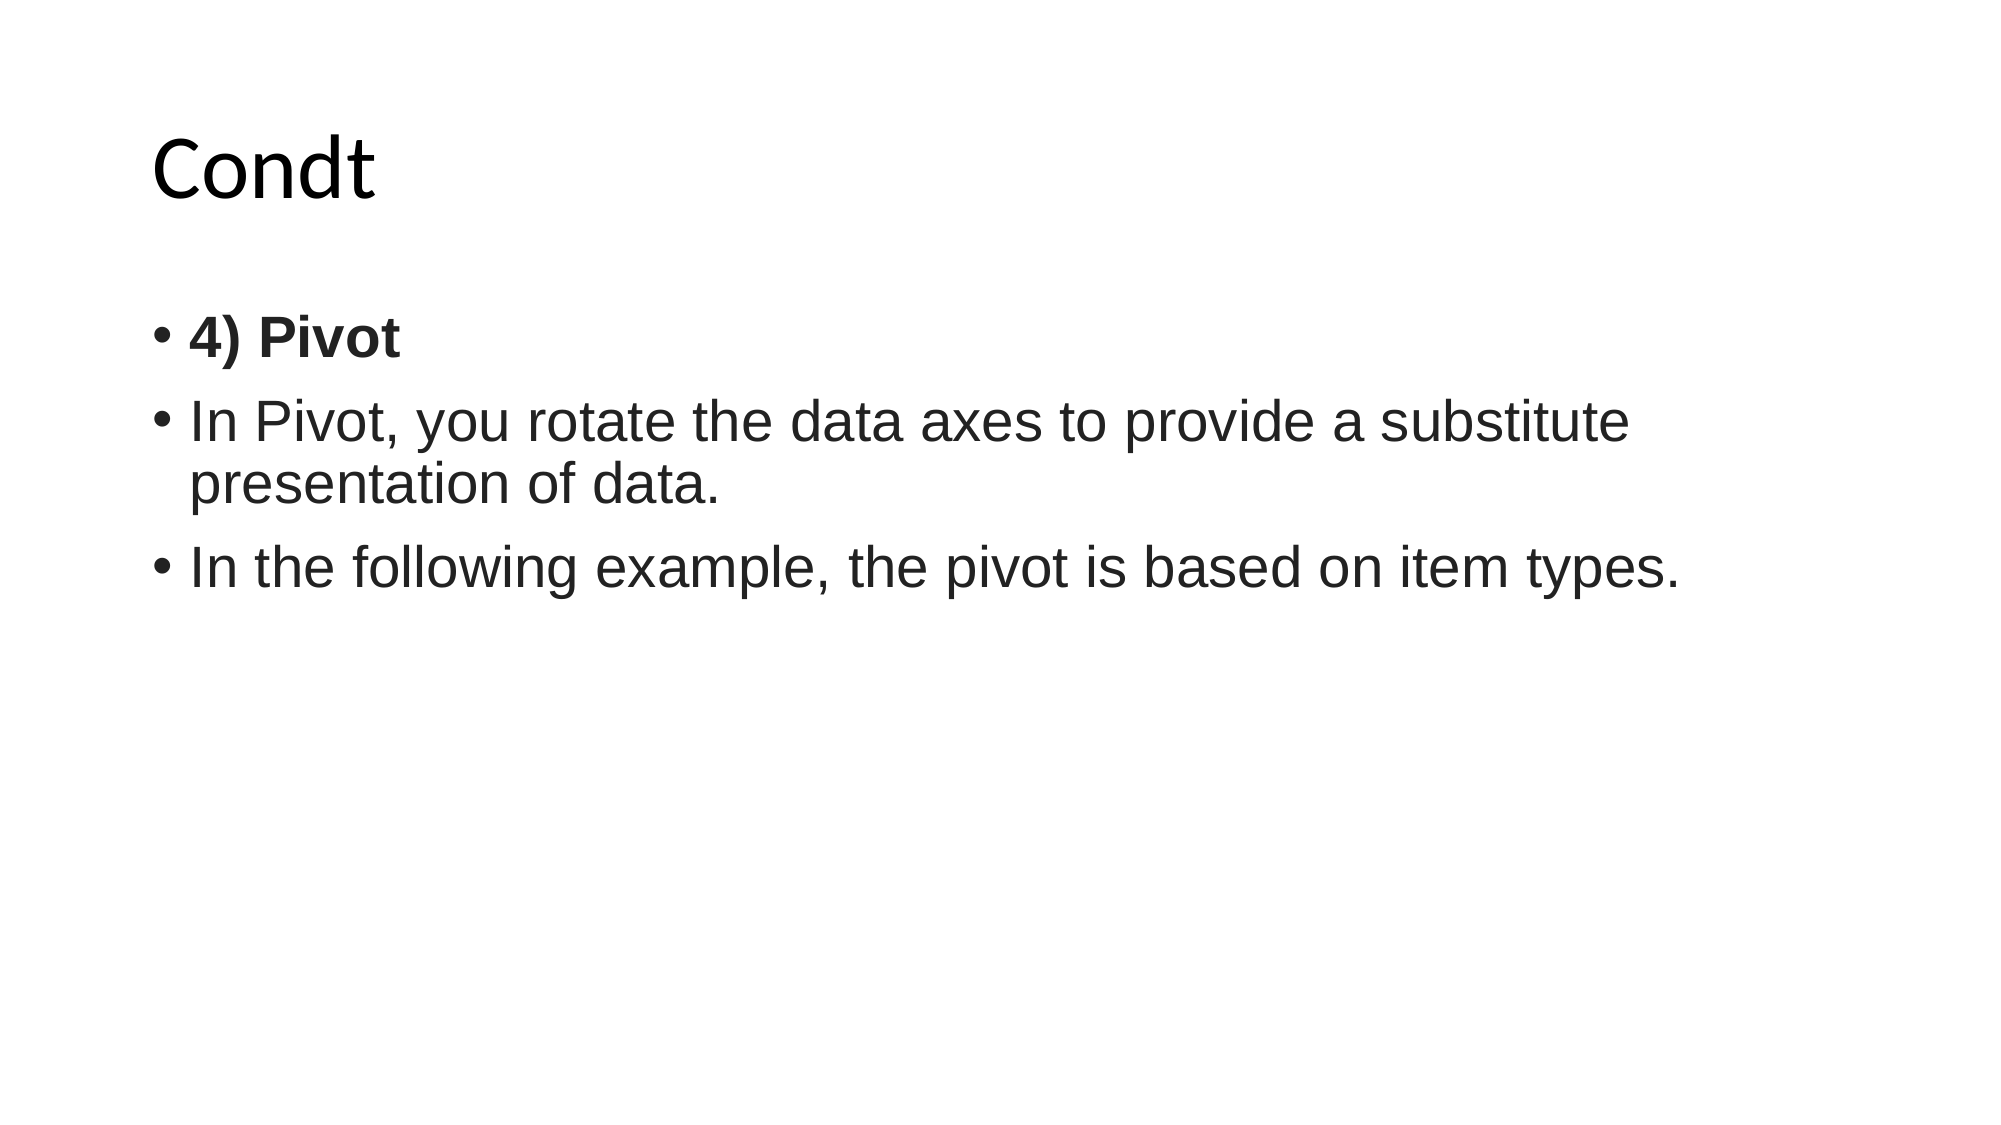

# Condt
4) Pivot
In Pivot, you rotate the data axes to provide a substitute presentation of data.
In the following example, the pivot is based on item types.